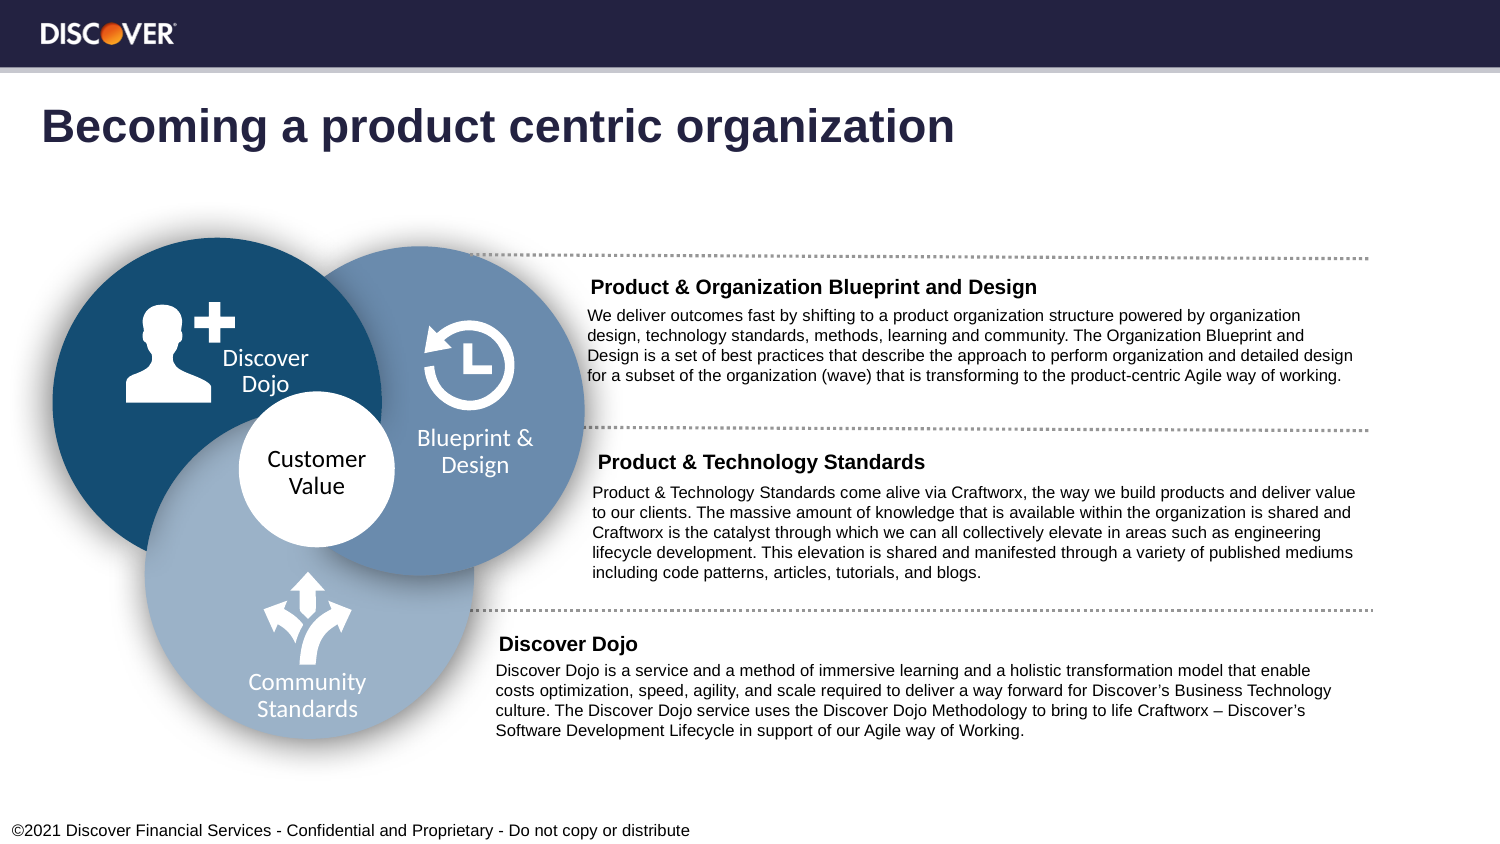

# Becoming a product centric organization

Product & Organization Blueprint and Design
We deliver outcomes fast by shifting to a product organization structure powered by organization design, technology standards, methods, learning and community. The Organization Blueprint and Design is a set of best practices that describe the approach to perform organization and detailed design for a subset of the organization (wave) that is transforming to the product-centric Agile way of working.

Discover
Dojo

Blueprint & Design
Product & Technology Standards
Customer
Value
Product & Technology Standards come alive via Craftworx, the way we build products and deliver value to our clients. The massive amount of knowledge that is available within the organization is shared and Craftworx is the catalyst through which we can all collectively elevate in areas such as engineering lifecycle development. This elevation is shared and manifested through a variety of published mediums including code patterns, articles, tutorials, and blogs.

Discover Dojo
Discover Dojo is a service and a method of immersive learning and a holistic transformation model that enable costs optimization, speed, agility, and scale required to deliver a way forward for Discover’s Business Technology culture. The Discover Dojo service uses the Discover Dojo Methodology to bring to life Craftworx – Discover’s Software Development Lifecycle in support of our Agile way of Working.
Community
Standards
©2021 Discover Financial Services - Confidential and Proprietary - Do not copy or distribute